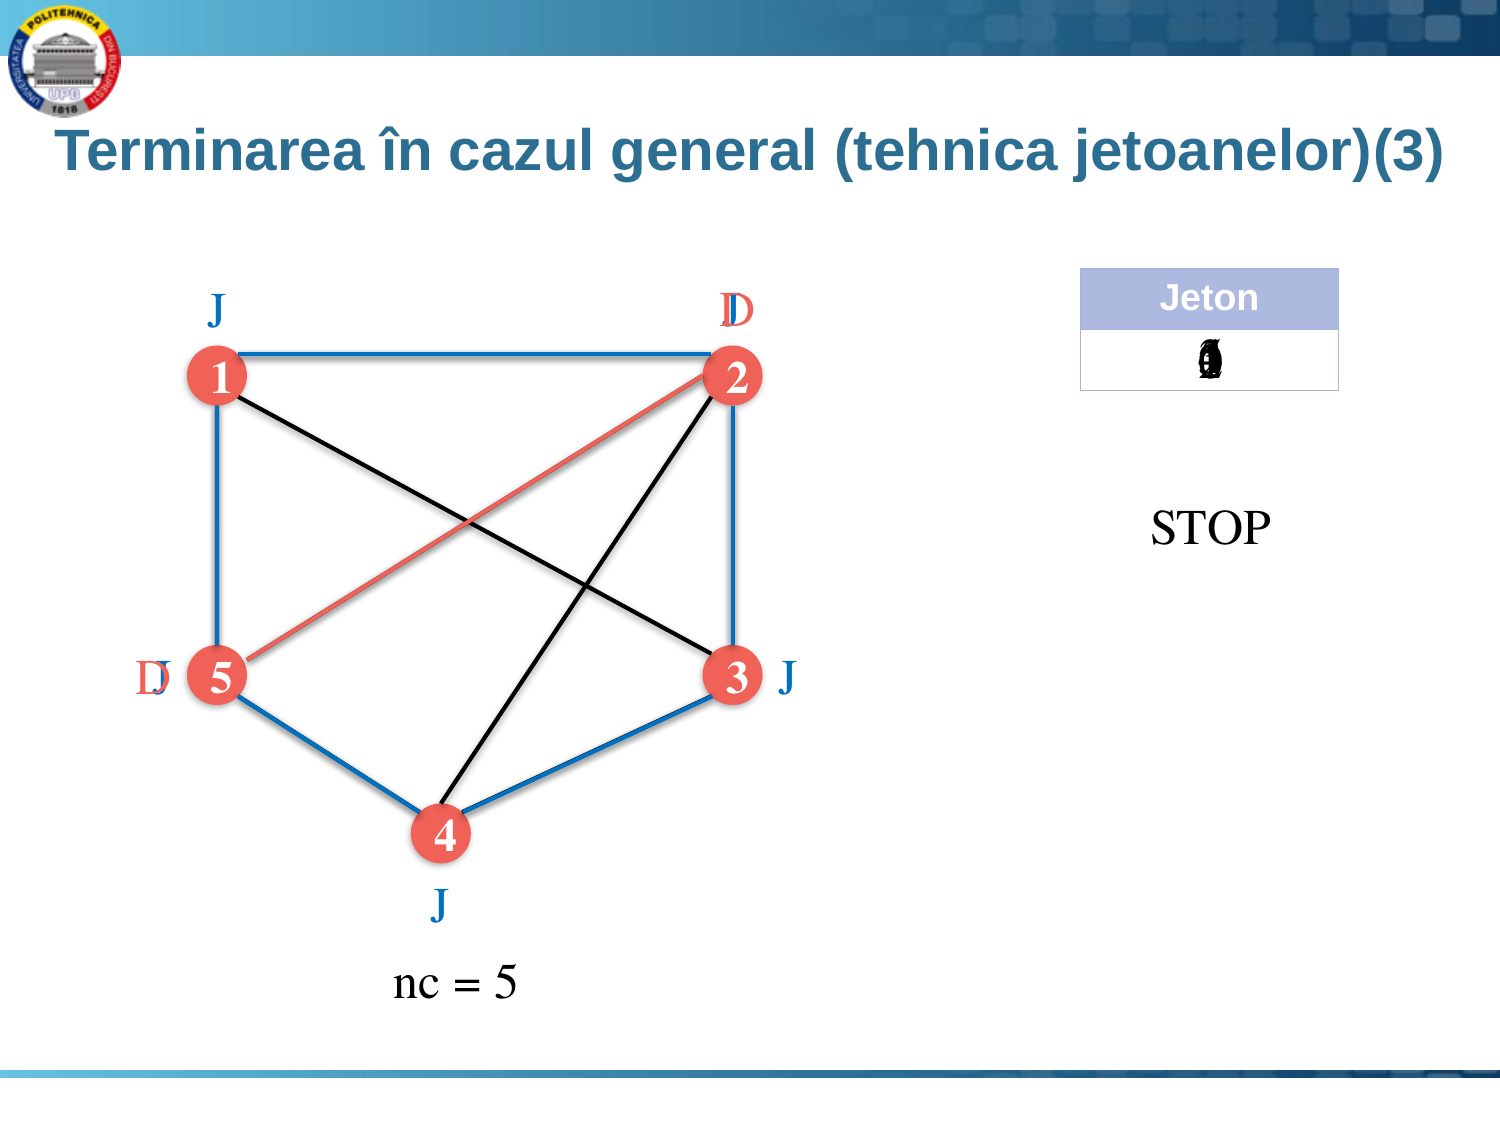

# Terminarea în cazul general (tehnica jetoanelor)(3)
| Jeton |
| --- |
|  |
D
J
J
5
4
3
2
1
0
1
2
STOP
D
J
J
5
3
4
J
nc = 5